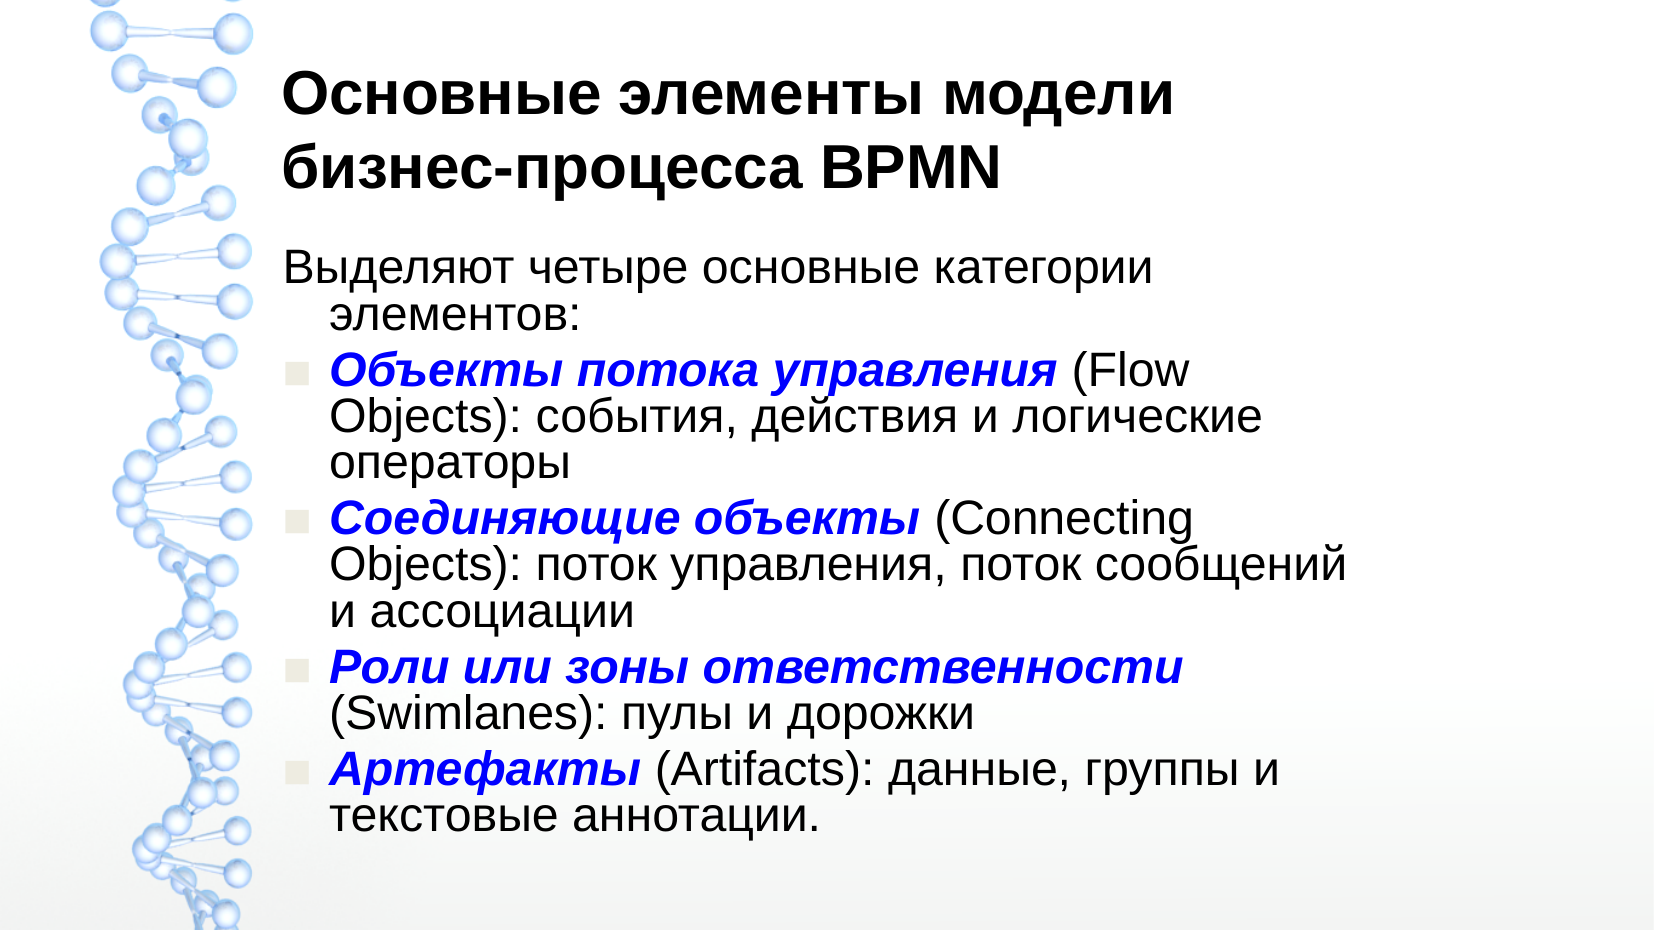

# Основные элементы модели бизнес-процесса BPMN
Выделяют четыре основные категории элементов:
Объекты потока управления (Flow Objects): события, действия и логические операторы
Соединяющие объекты (Connecting Objects): поток управления, поток сообщений и ассоциации
Роли или зоны ответственности (Swimlanes): пулы и дорожки
Артефакты (Artifacts): данные, группы и текстовые аннотации.